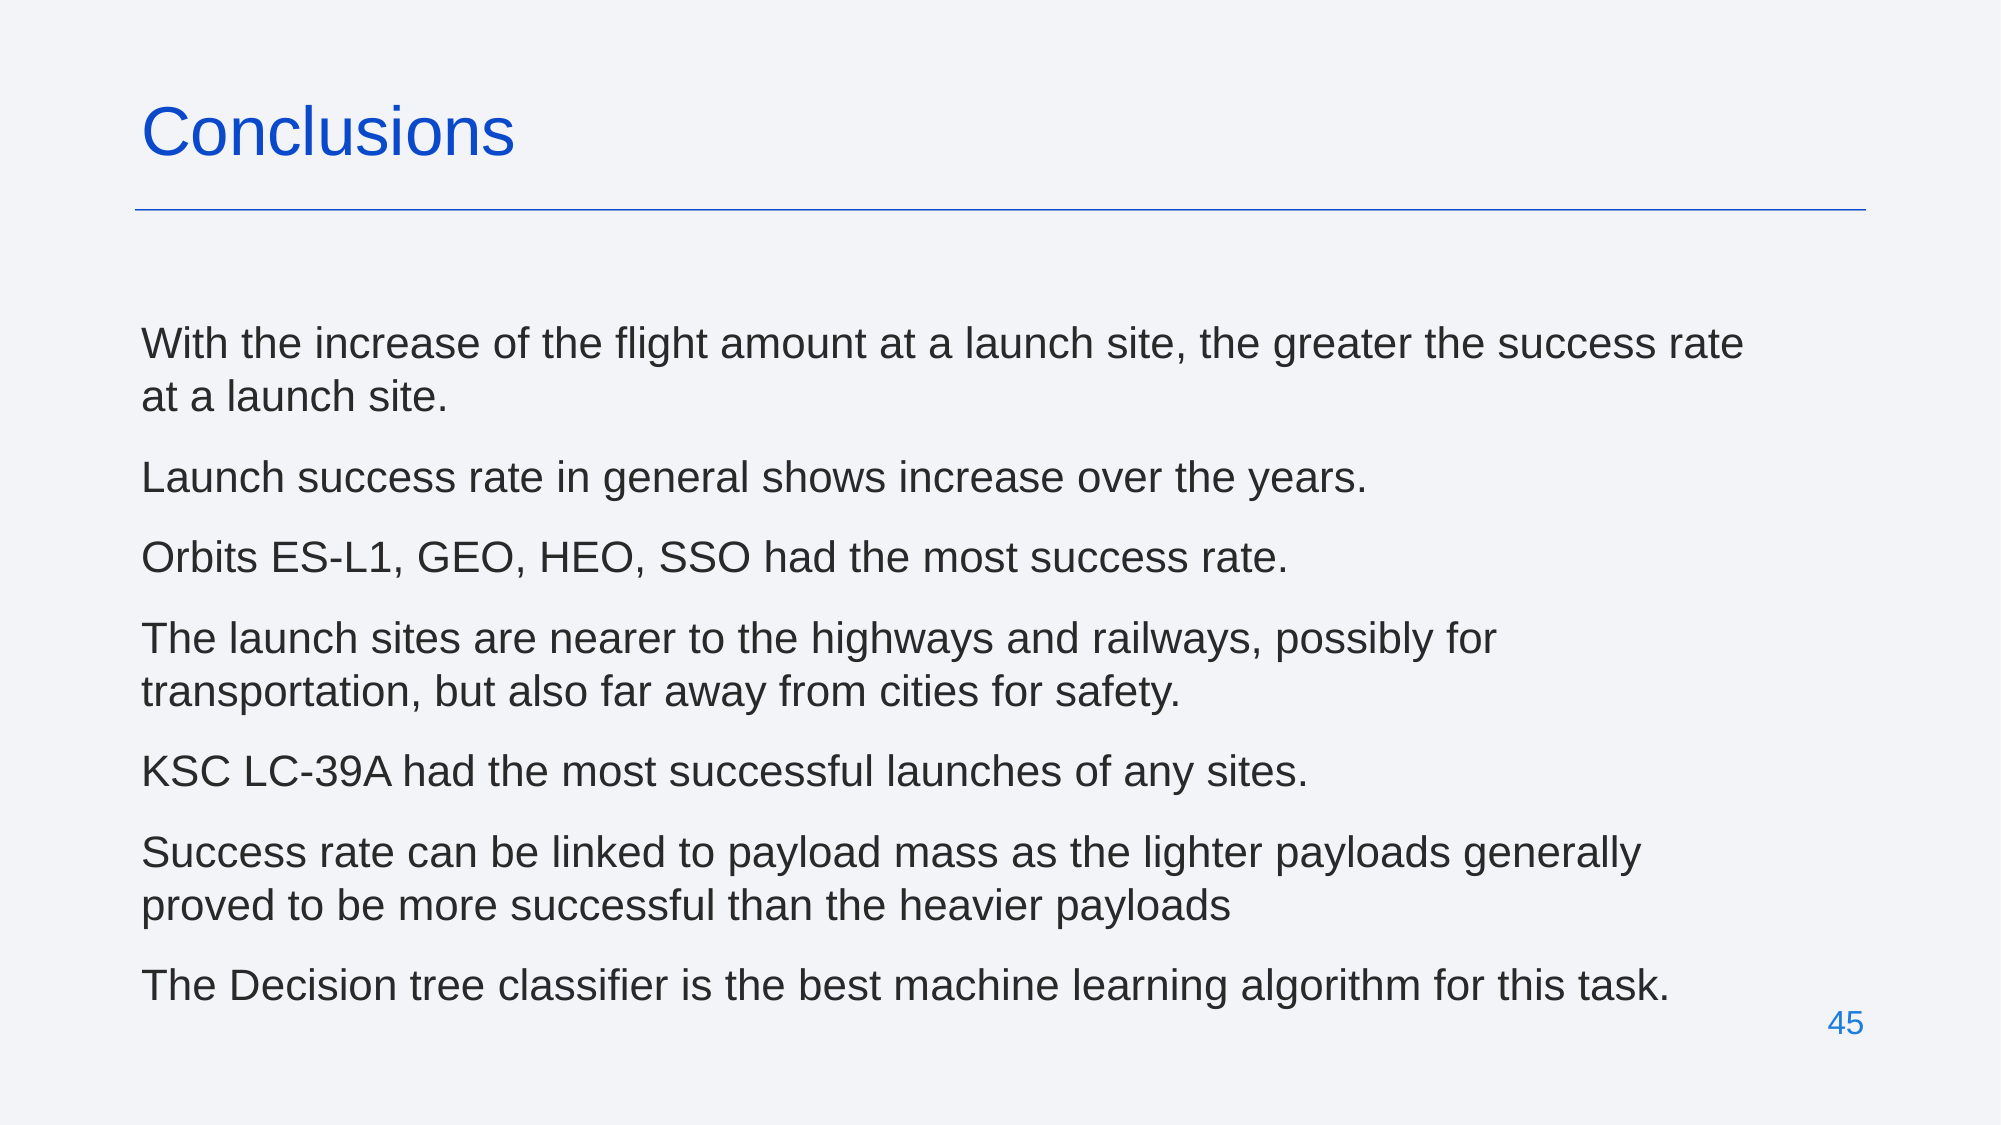

Conclusions
With the increase of the flight amount at a launch site, the greater the success rate at a launch site.
Launch success rate in general shows increase over the years.
Orbits ES-L1, GEO, HEO, SSO had the most success rate.
The launch sites are nearer to the highways and railways, possibly for transportation, but also far away from cities for safety.
KSC LC-39A had the most successful launches of any sites.
Success rate can be linked to payload mass as the lighter payloads generally proved to be more successful than the heavier payloads
The Decision tree classifier is the best machine learning algorithm for this task.
45